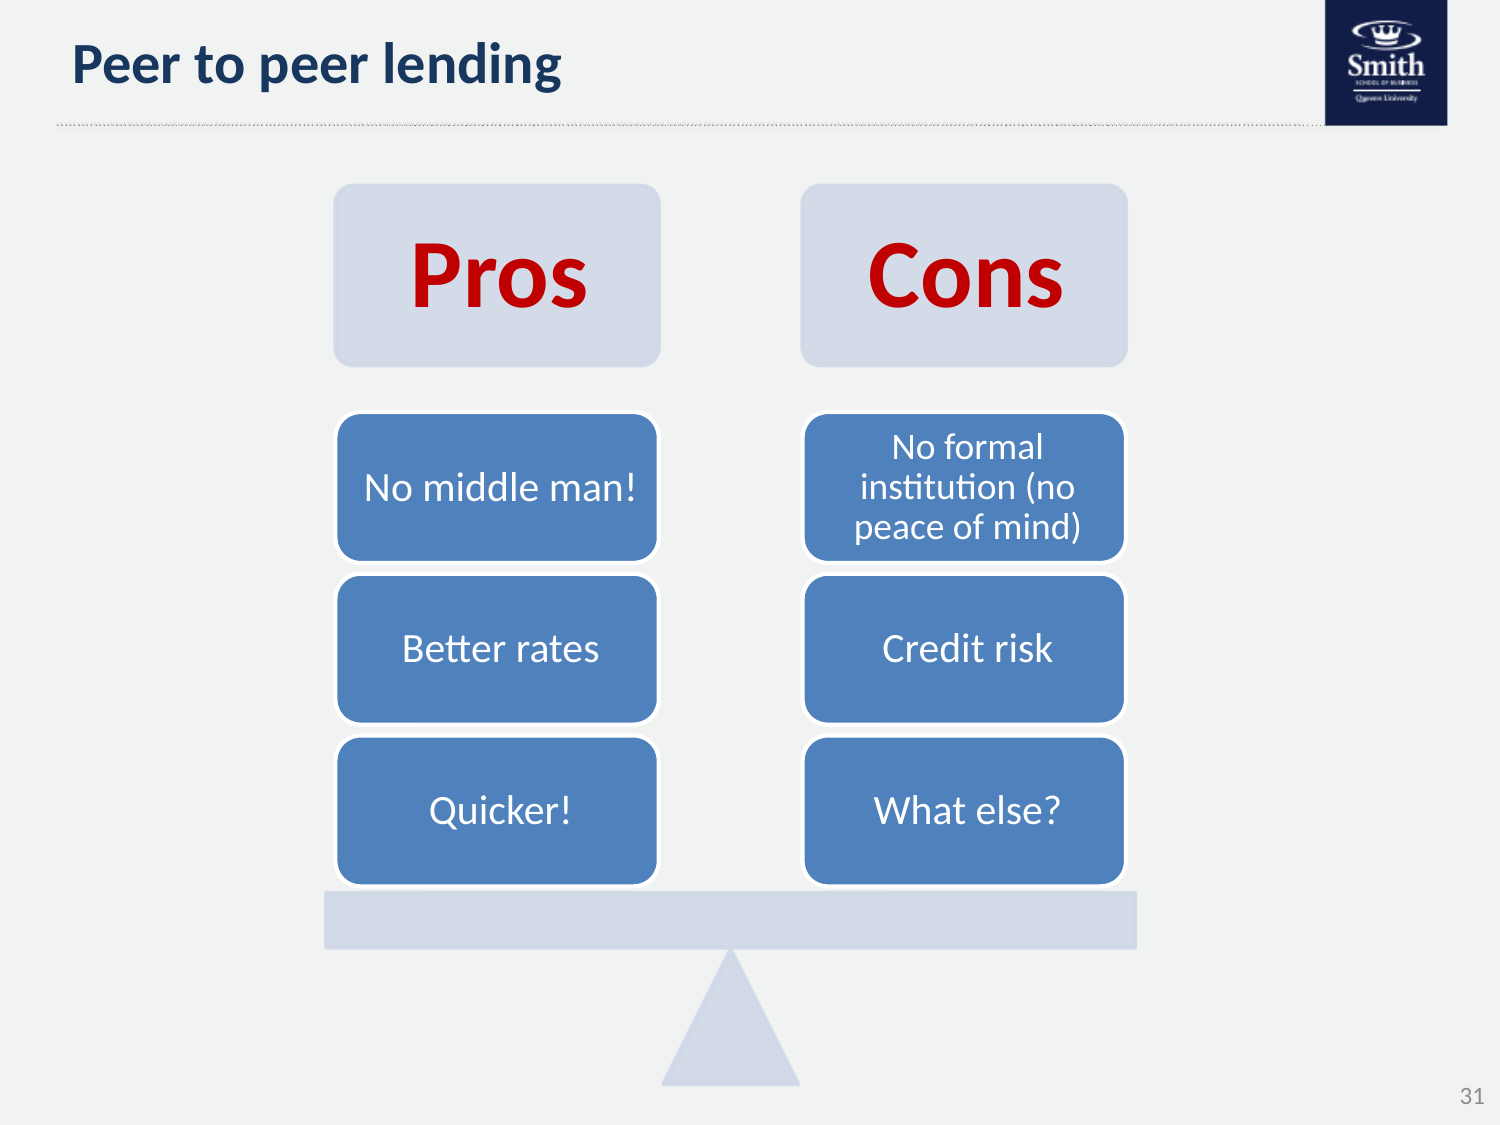

# Peer to peer lending
Pros
Cons
What else?
Credit risk
No formal institution (no peace of mind)
Quicker!
Better rates
No middle man!